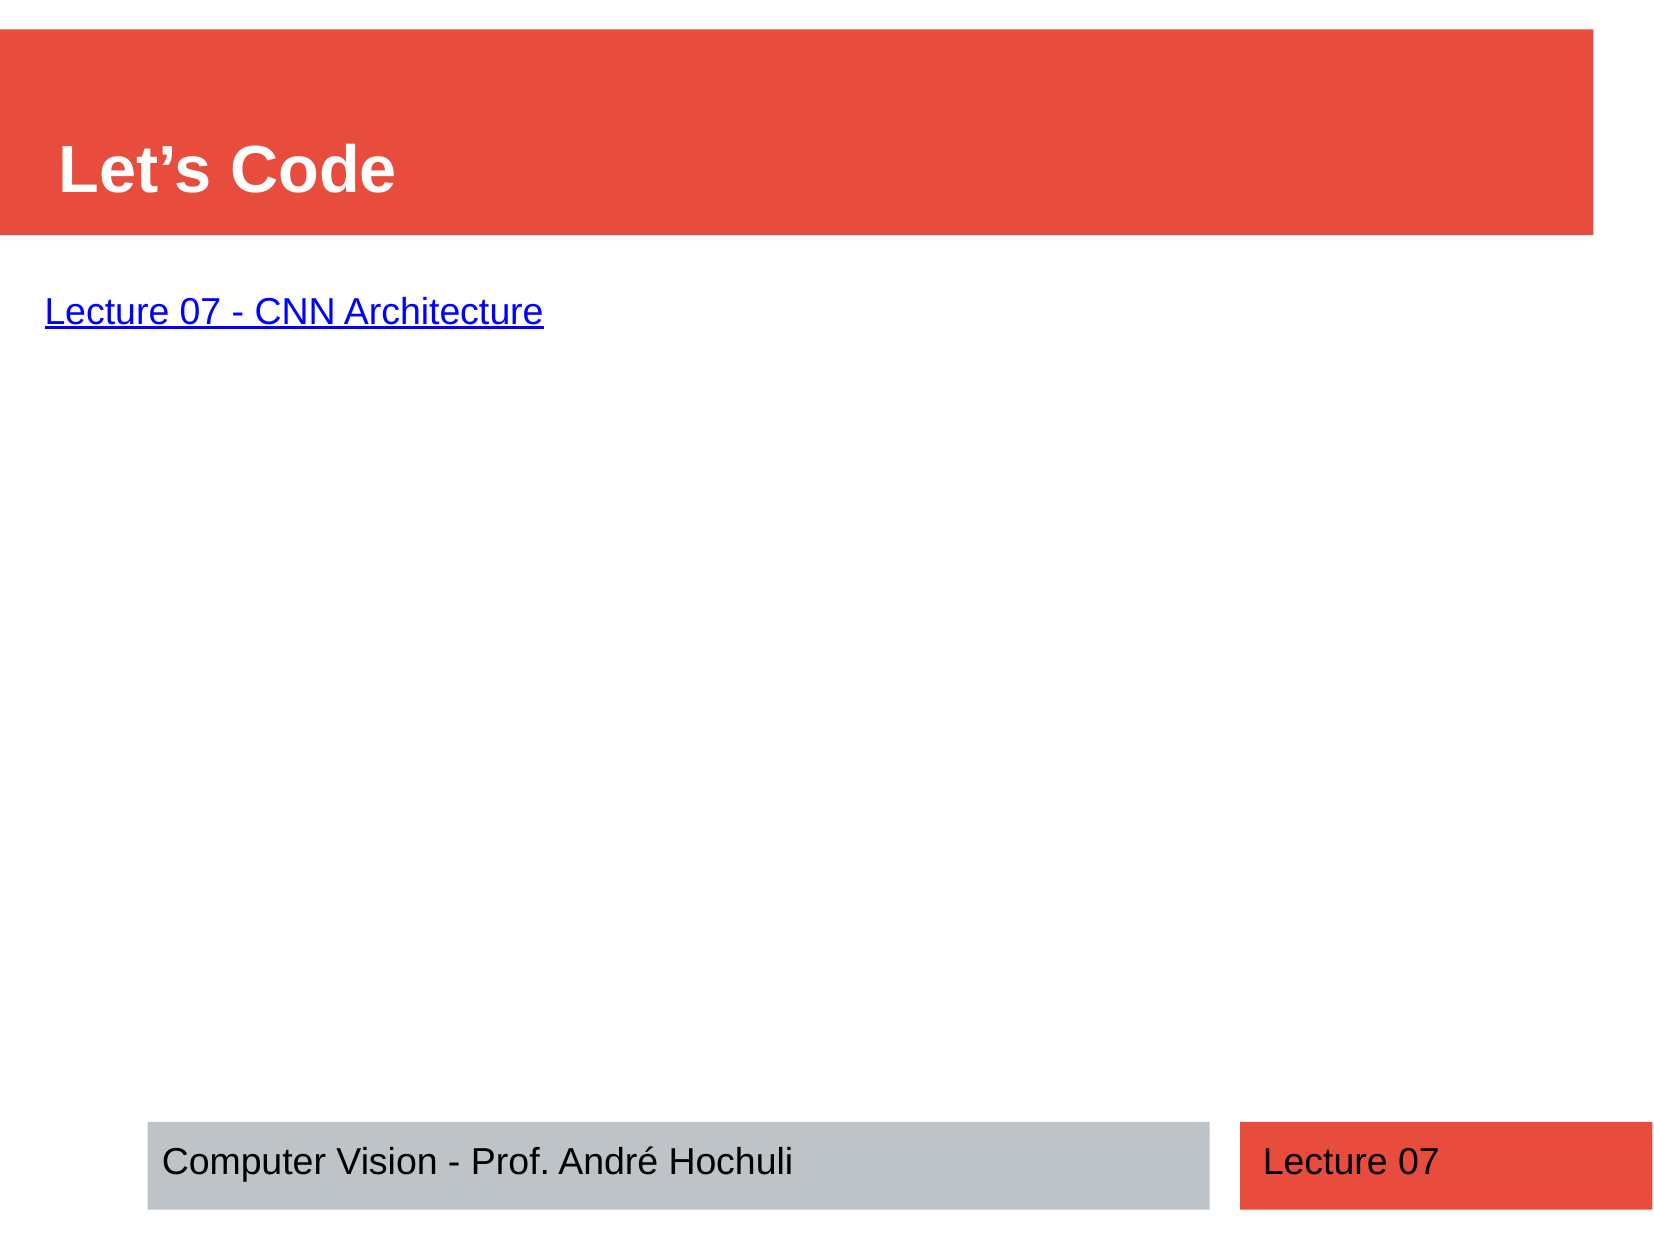

Let’s Code
Lecture 07 - CNN Architecture
Computer Vision - Prof. André Hochuli
Lecture 07